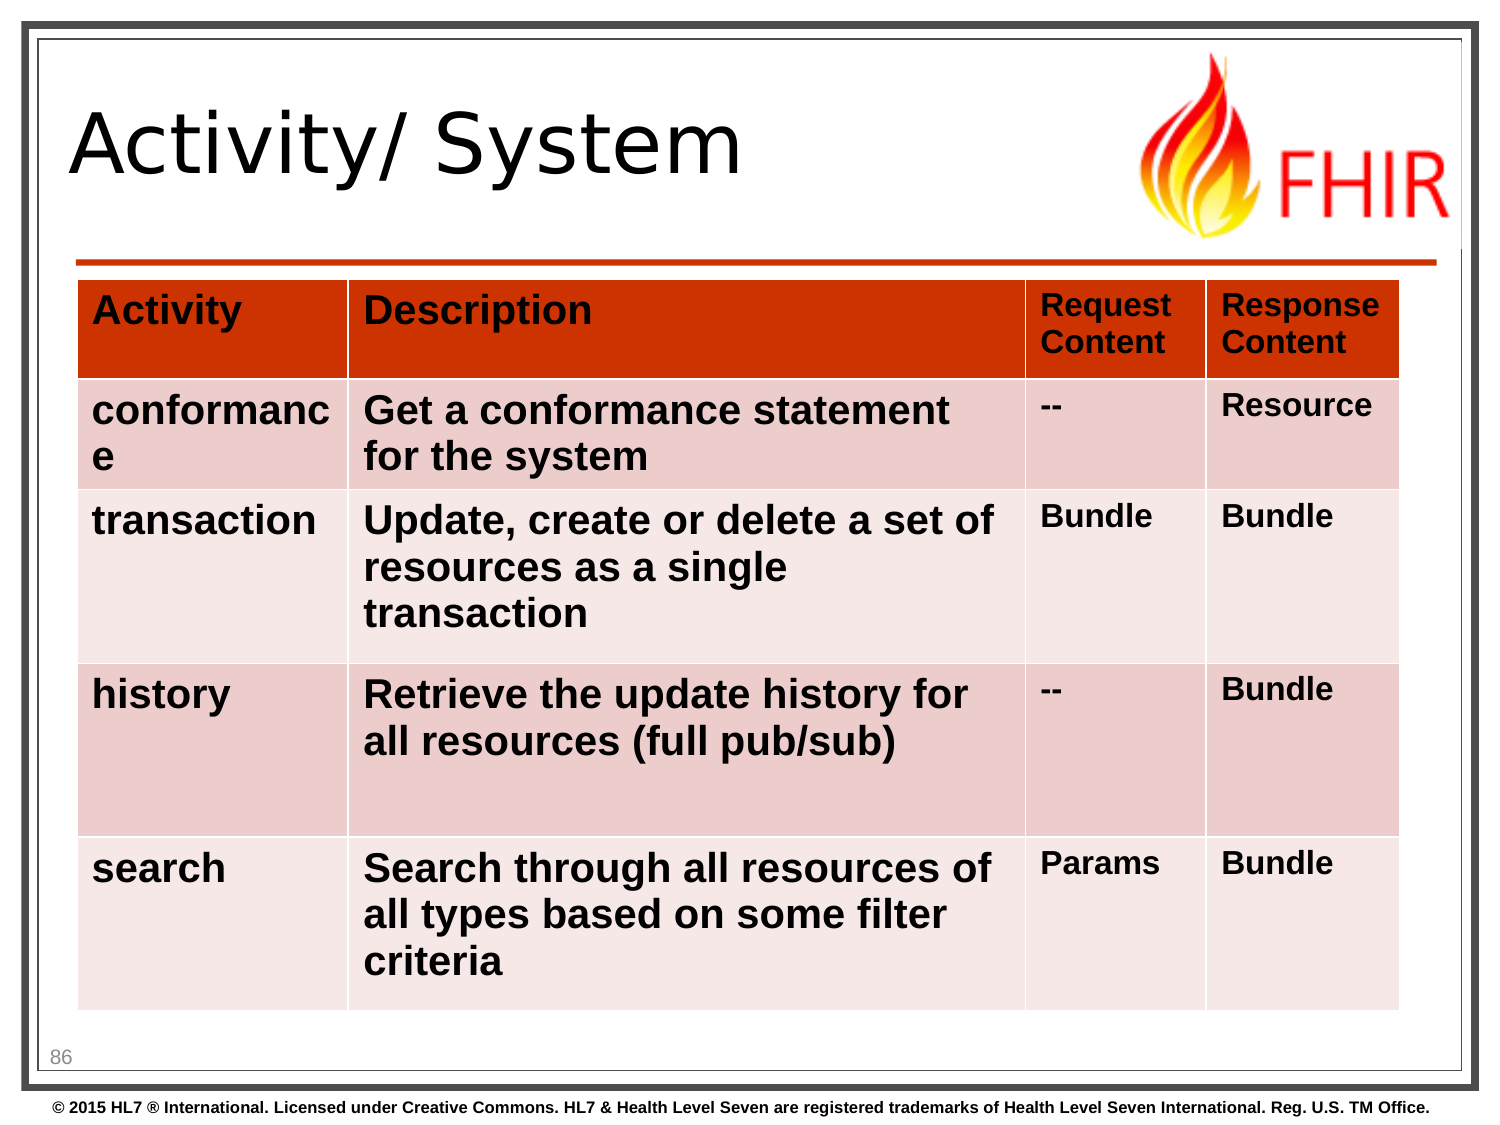

# Activity/ System
| Activity | Description | Request Content | Response Content |
| --- | --- | --- | --- |
| conformance | Get a conformance statement for the system | -- | Resource |
| transaction | Update, create or delete a set of resources as a single transaction | Bundle | Bundle |
| history | Retrieve the update history for all resources (full pub/sub) | -- | Bundle |
| search | Search through all resources of all types based on some filter criteria | Params | Bundle |
86